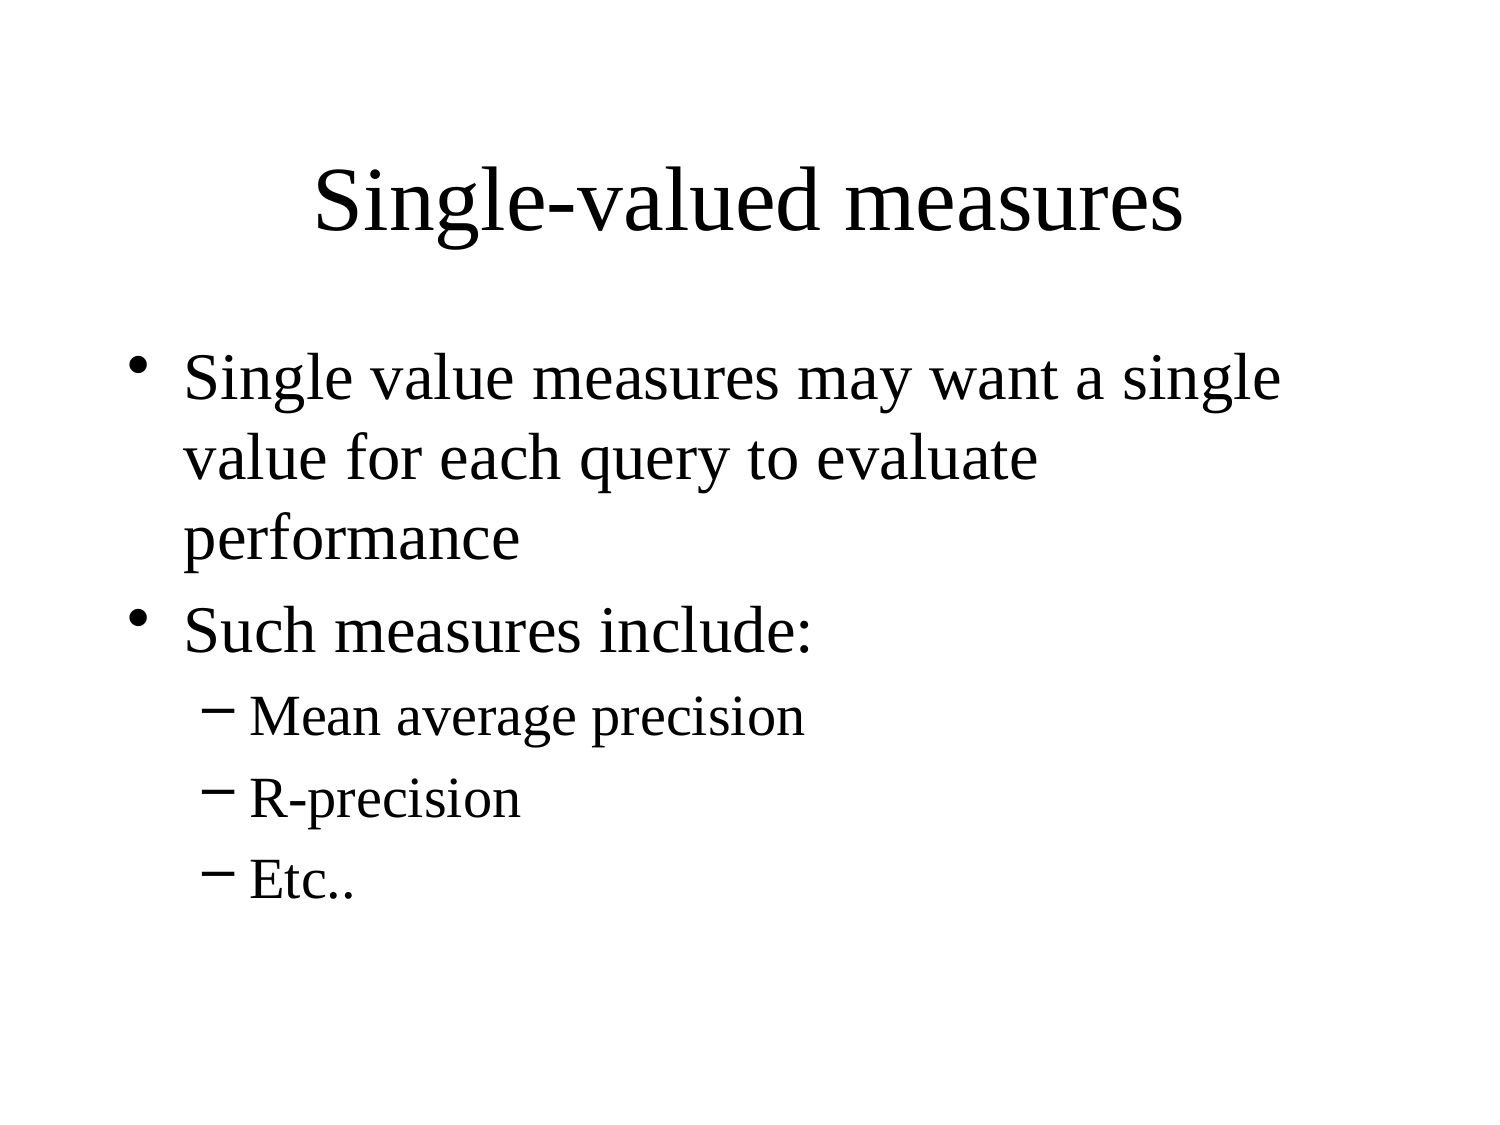

# Single-valued measures
Single value measures may want a single value for each query to evaluate performance
Such measures include:
Mean average precision
R-precision
Etc..

152